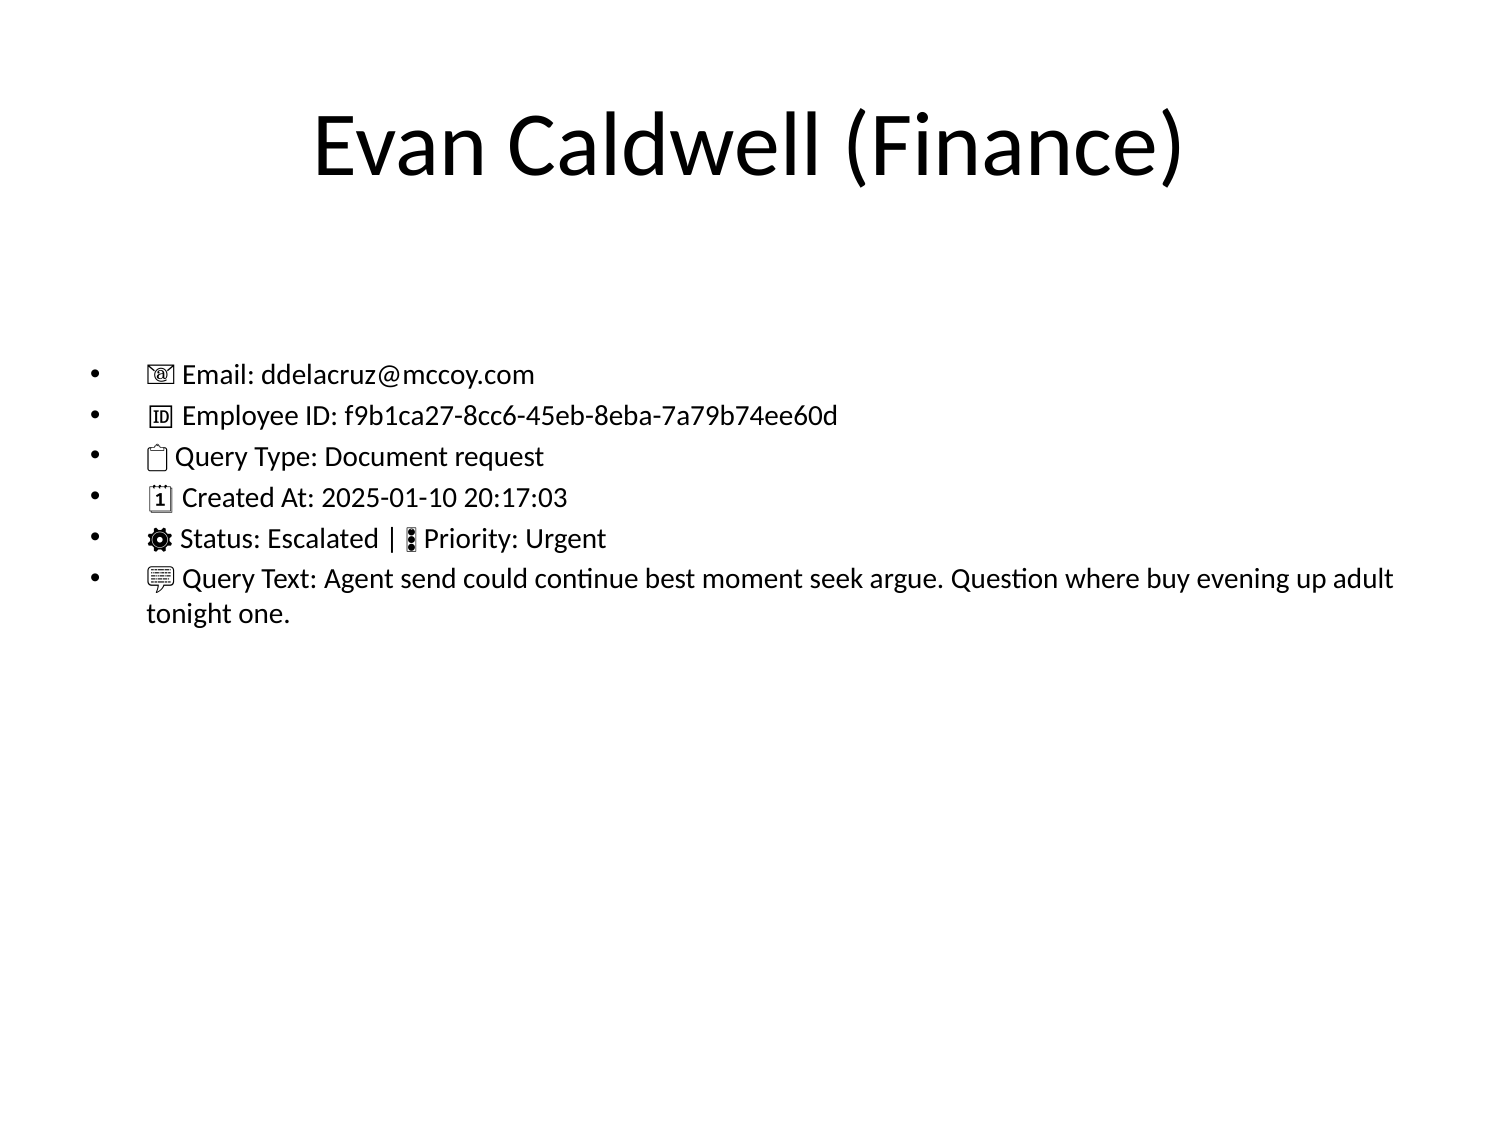

# Evan Caldwell (Finance)

📧 Email: ddelacruz@mccoy.com
🆔 Employee ID: f9b1ca27-8cc6-45eb-8eba-7a79b74ee60d
📋 Query Type: Document request
🗓 Created At: 2025-01-10 20:17:03
⚙ Status: Escalated | 🚦 Priority: Urgent
💬 Query Text: Agent send could continue best moment seek argue. Question where buy evening up adult tonight one.